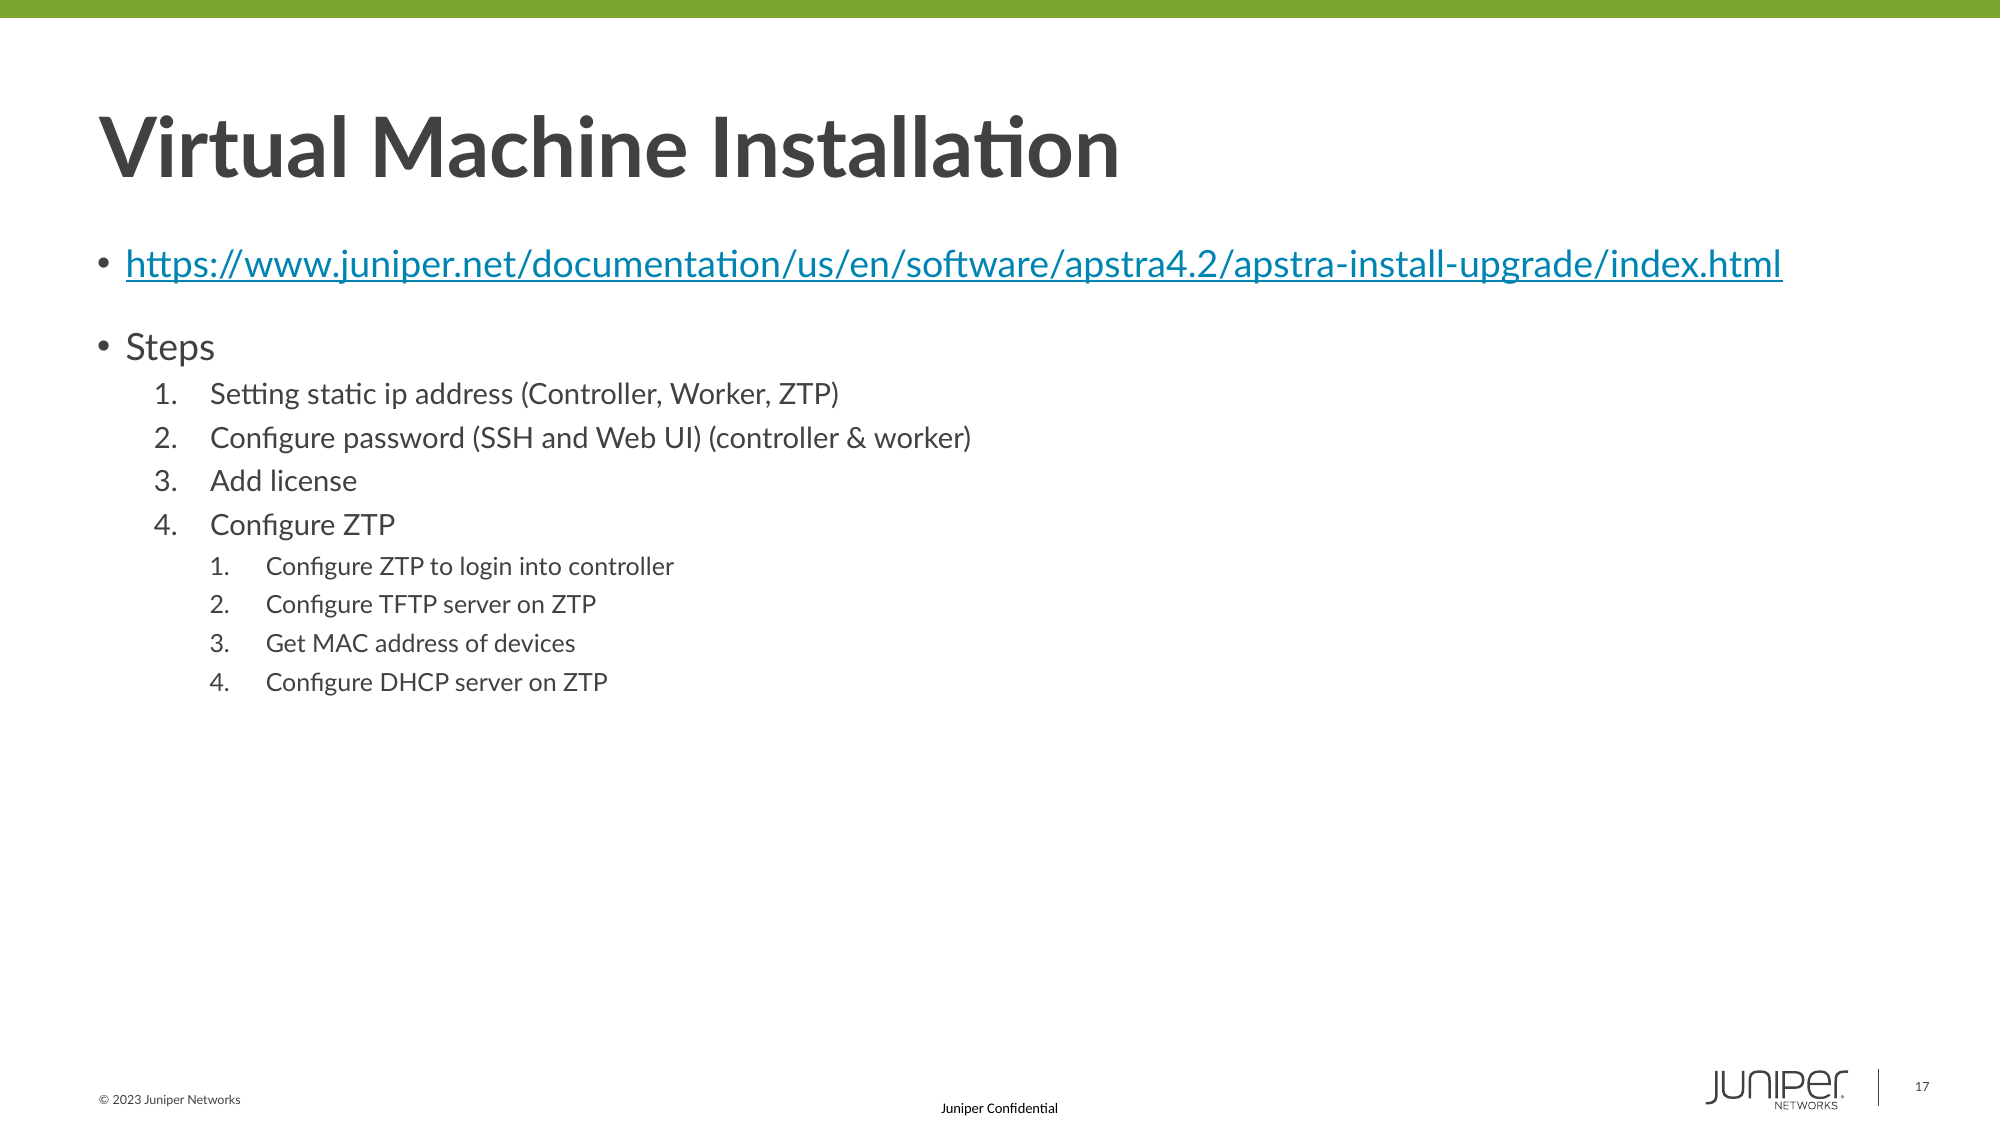

# Virtual Machine Installation
https://www.juniper.net/documentation/us/en/software/apstra4.2/apstra-install-upgrade/index.html
Steps
Setting static ip address (Controller, Worker, ZTP)
Configure password (SSH and Web UI) (controller & worker)
Add license
Configure ZTP
Configure ZTP to login into controller
Configure TFTP server on ZTP
Get MAC address of devices
Configure DHCP server on ZTP